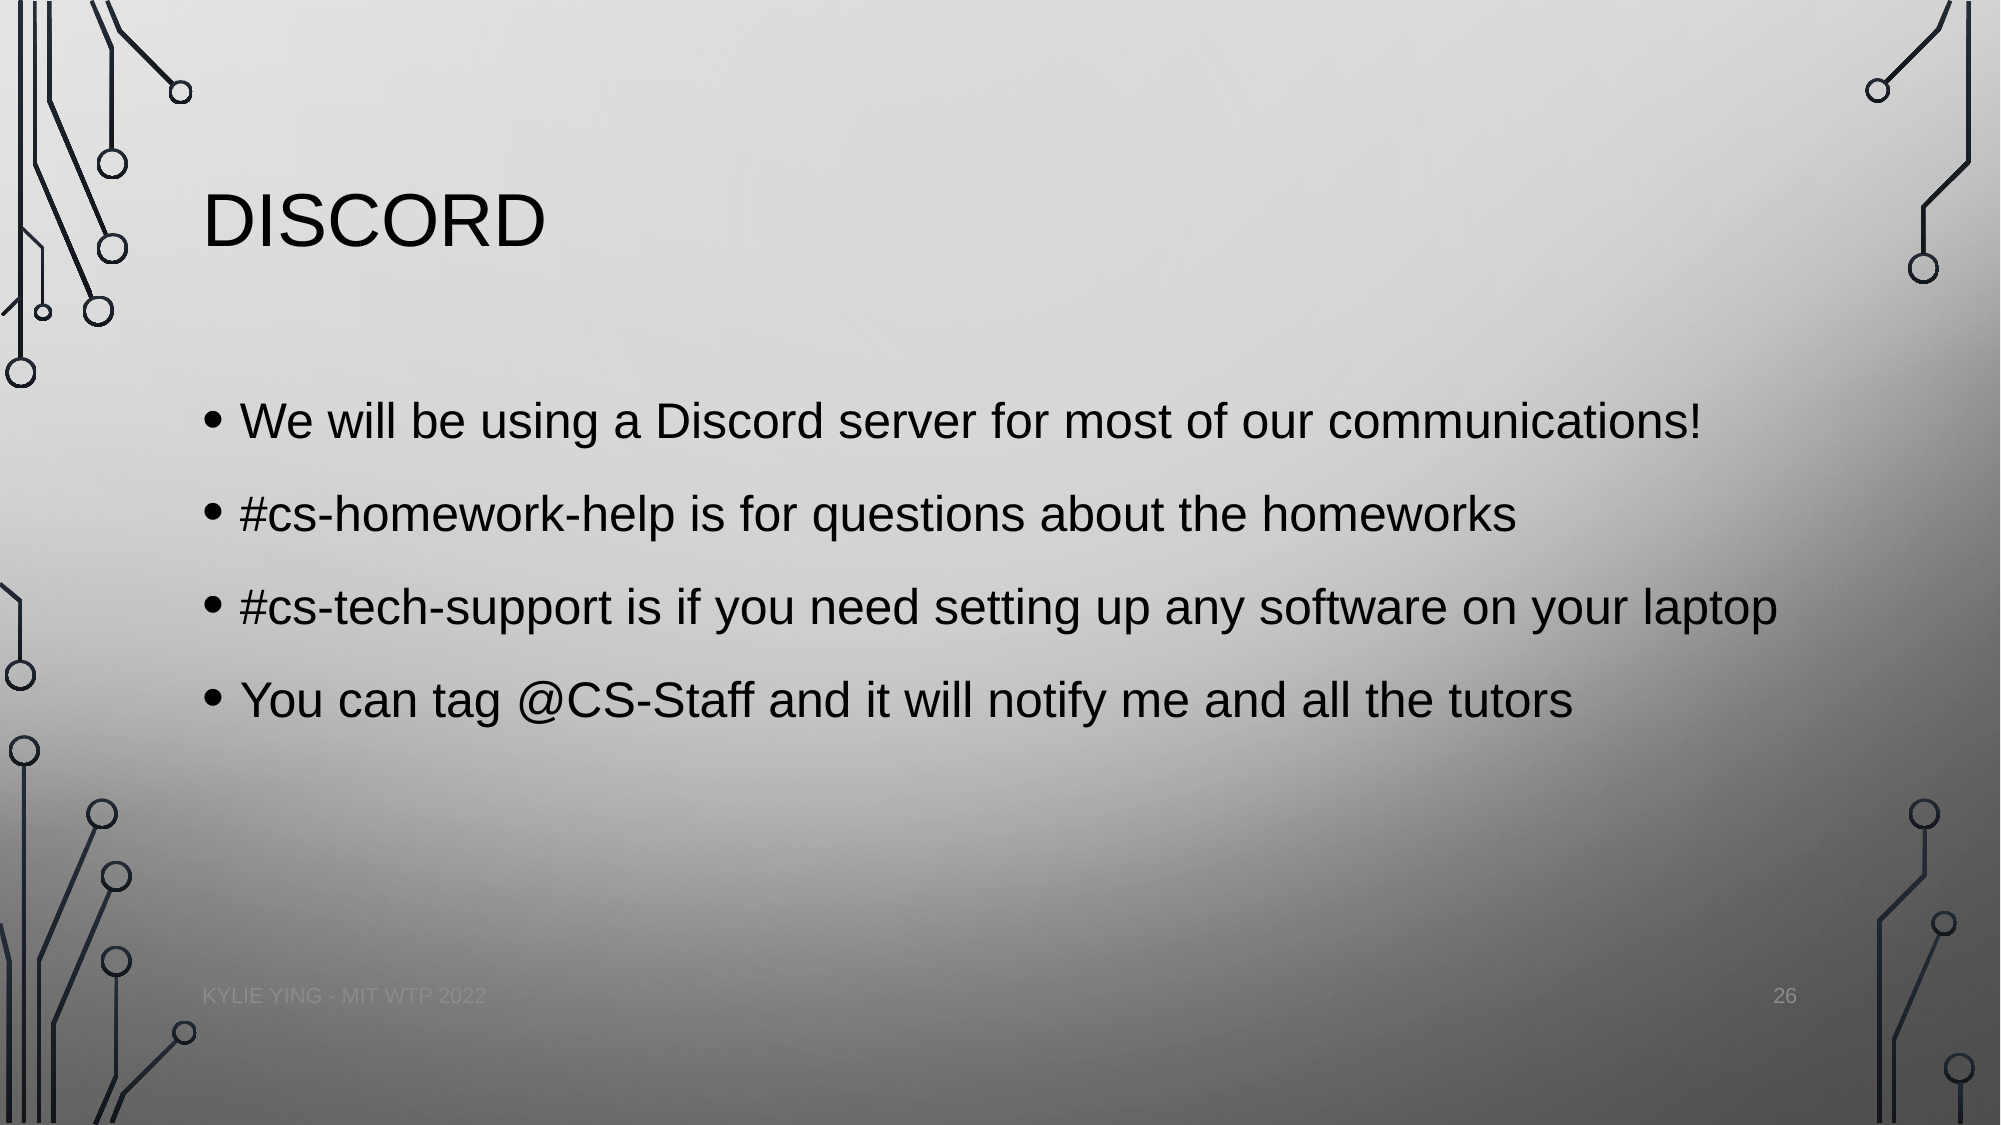

# Discord
We will be using a Discord server for most of our communications!
#cs-homework-help is for questions about the homeworks
#cs-tech-support is if you need setting up any software on your laptop
You can tag @CS-Staff and it will notify me and all the tutors
26
Kylie Ying - MIT WTP 2022